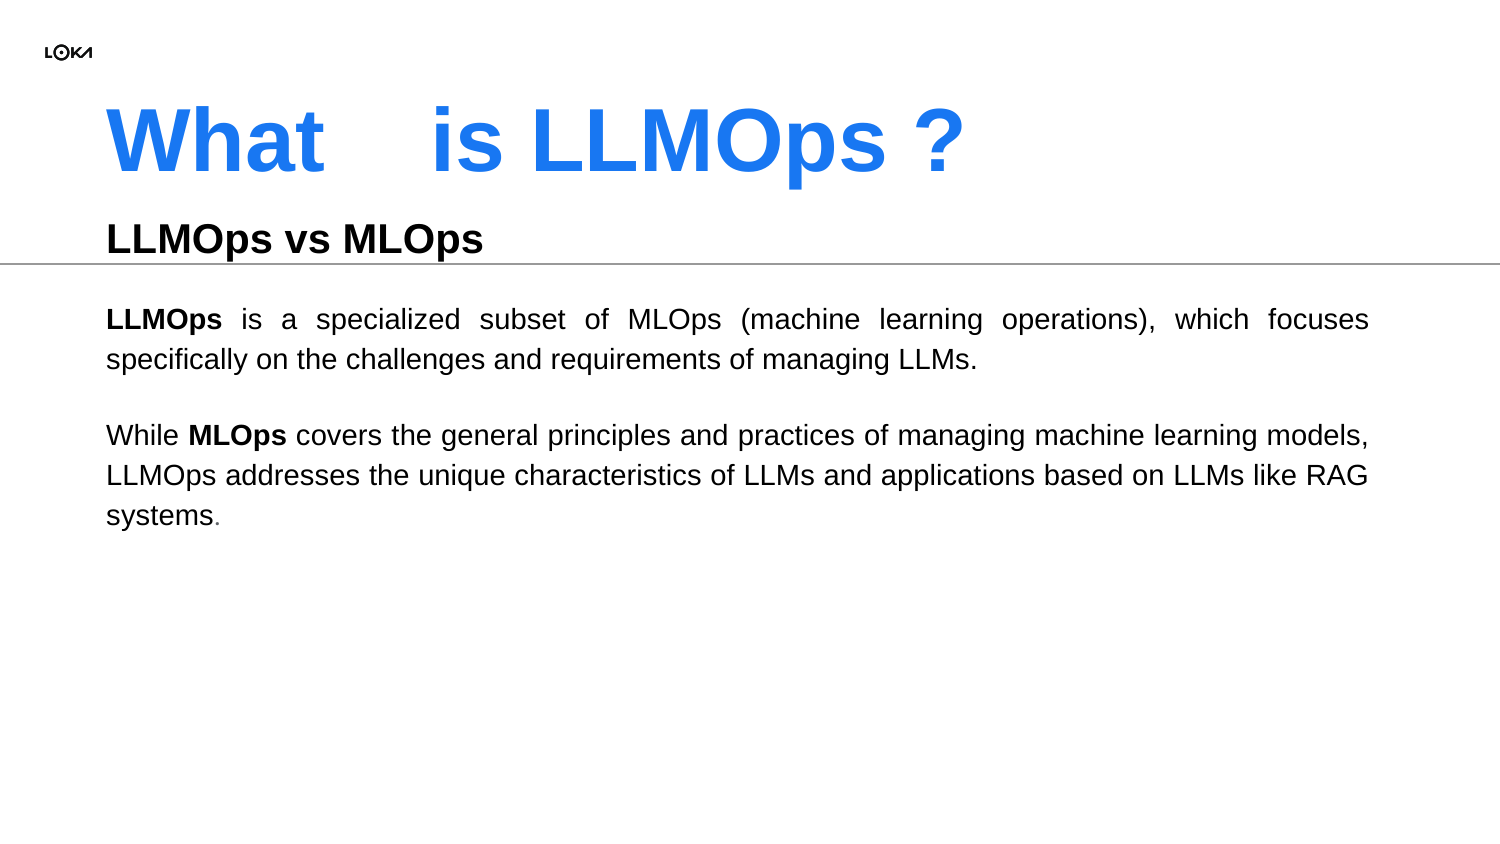

# What	 is LLMOps ?
LLMOps vs MLOps
LLMOps is a specialized subset of MLOps (machine learning operations), which focuses specifically on the challenges and requirements of managing LLMs.
While MLOps covers the general principles and practices of managing machine learning models, LLMOps addresses the unique characteristics of LLMs and applications based on LLMs like RAG systems.